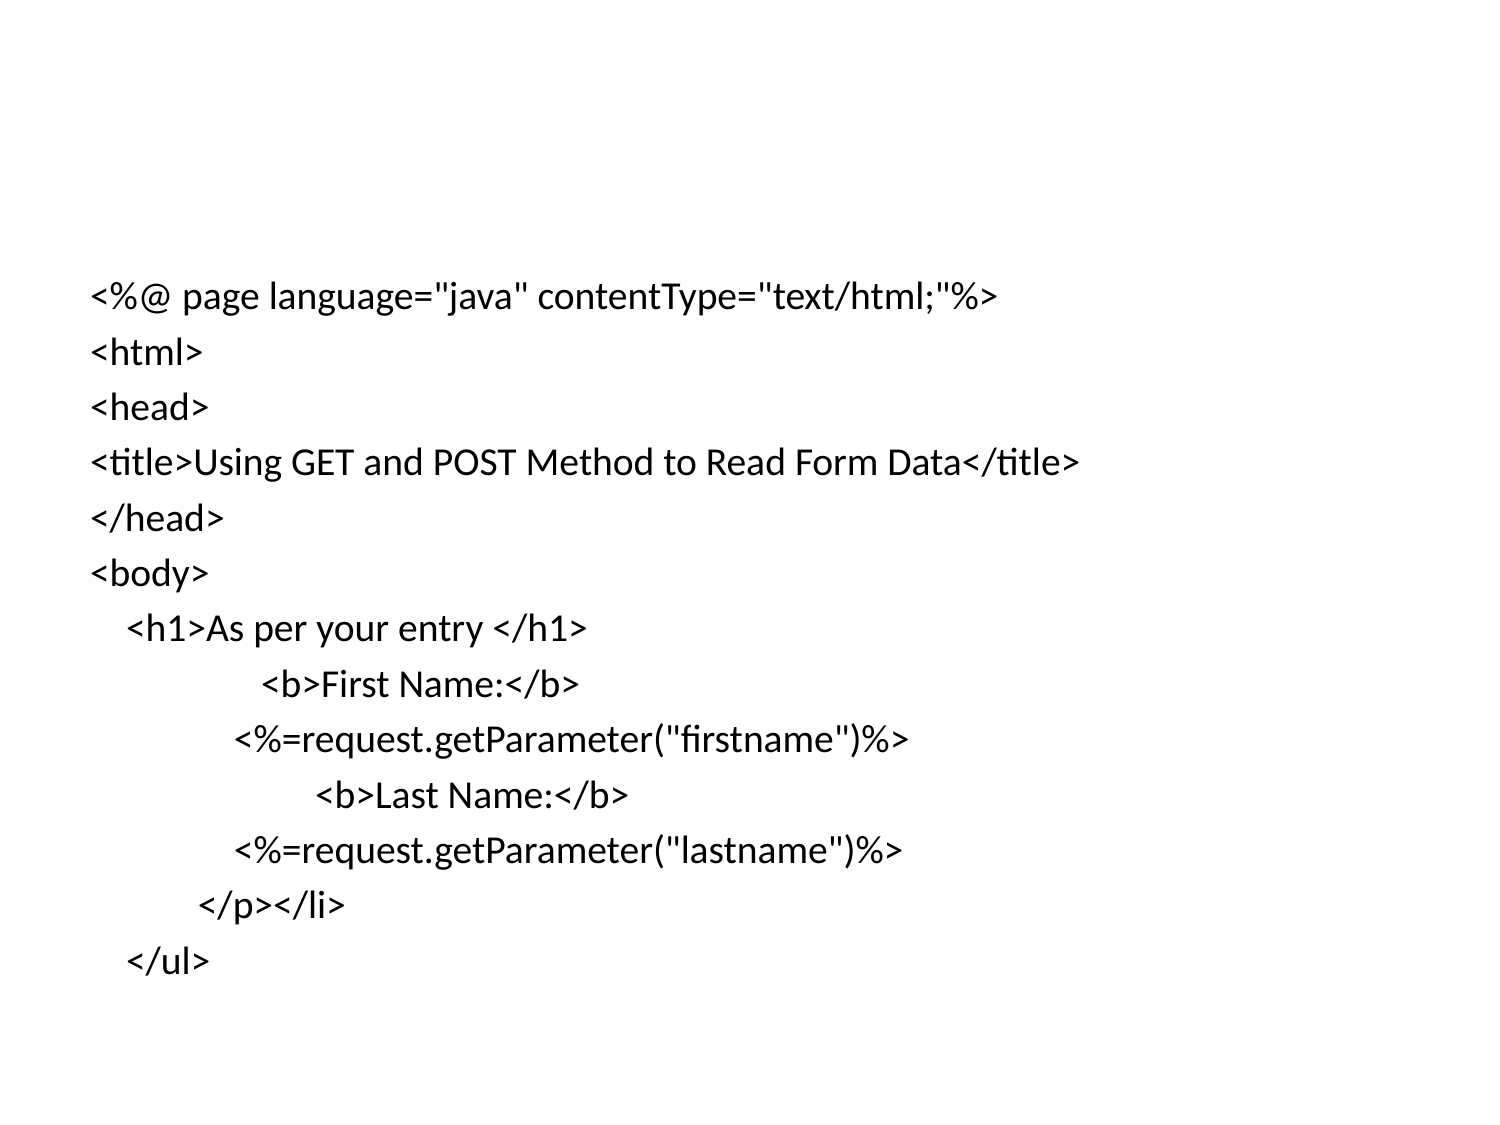

#
<%@ page language="java" contentType="text/html;"%>
<html>
<head>
<title>Using GET and POST Method to Read Form Data</title>
</head>
<body>
    <h1>As per your entry </h1>
                   <b>First Name:</b>
                <%=request.getParameter("firstname")%>
                         <b>Last Name:</b>
                <%=request.getParameter("lastname")%>
            </p></li>
    </ul>